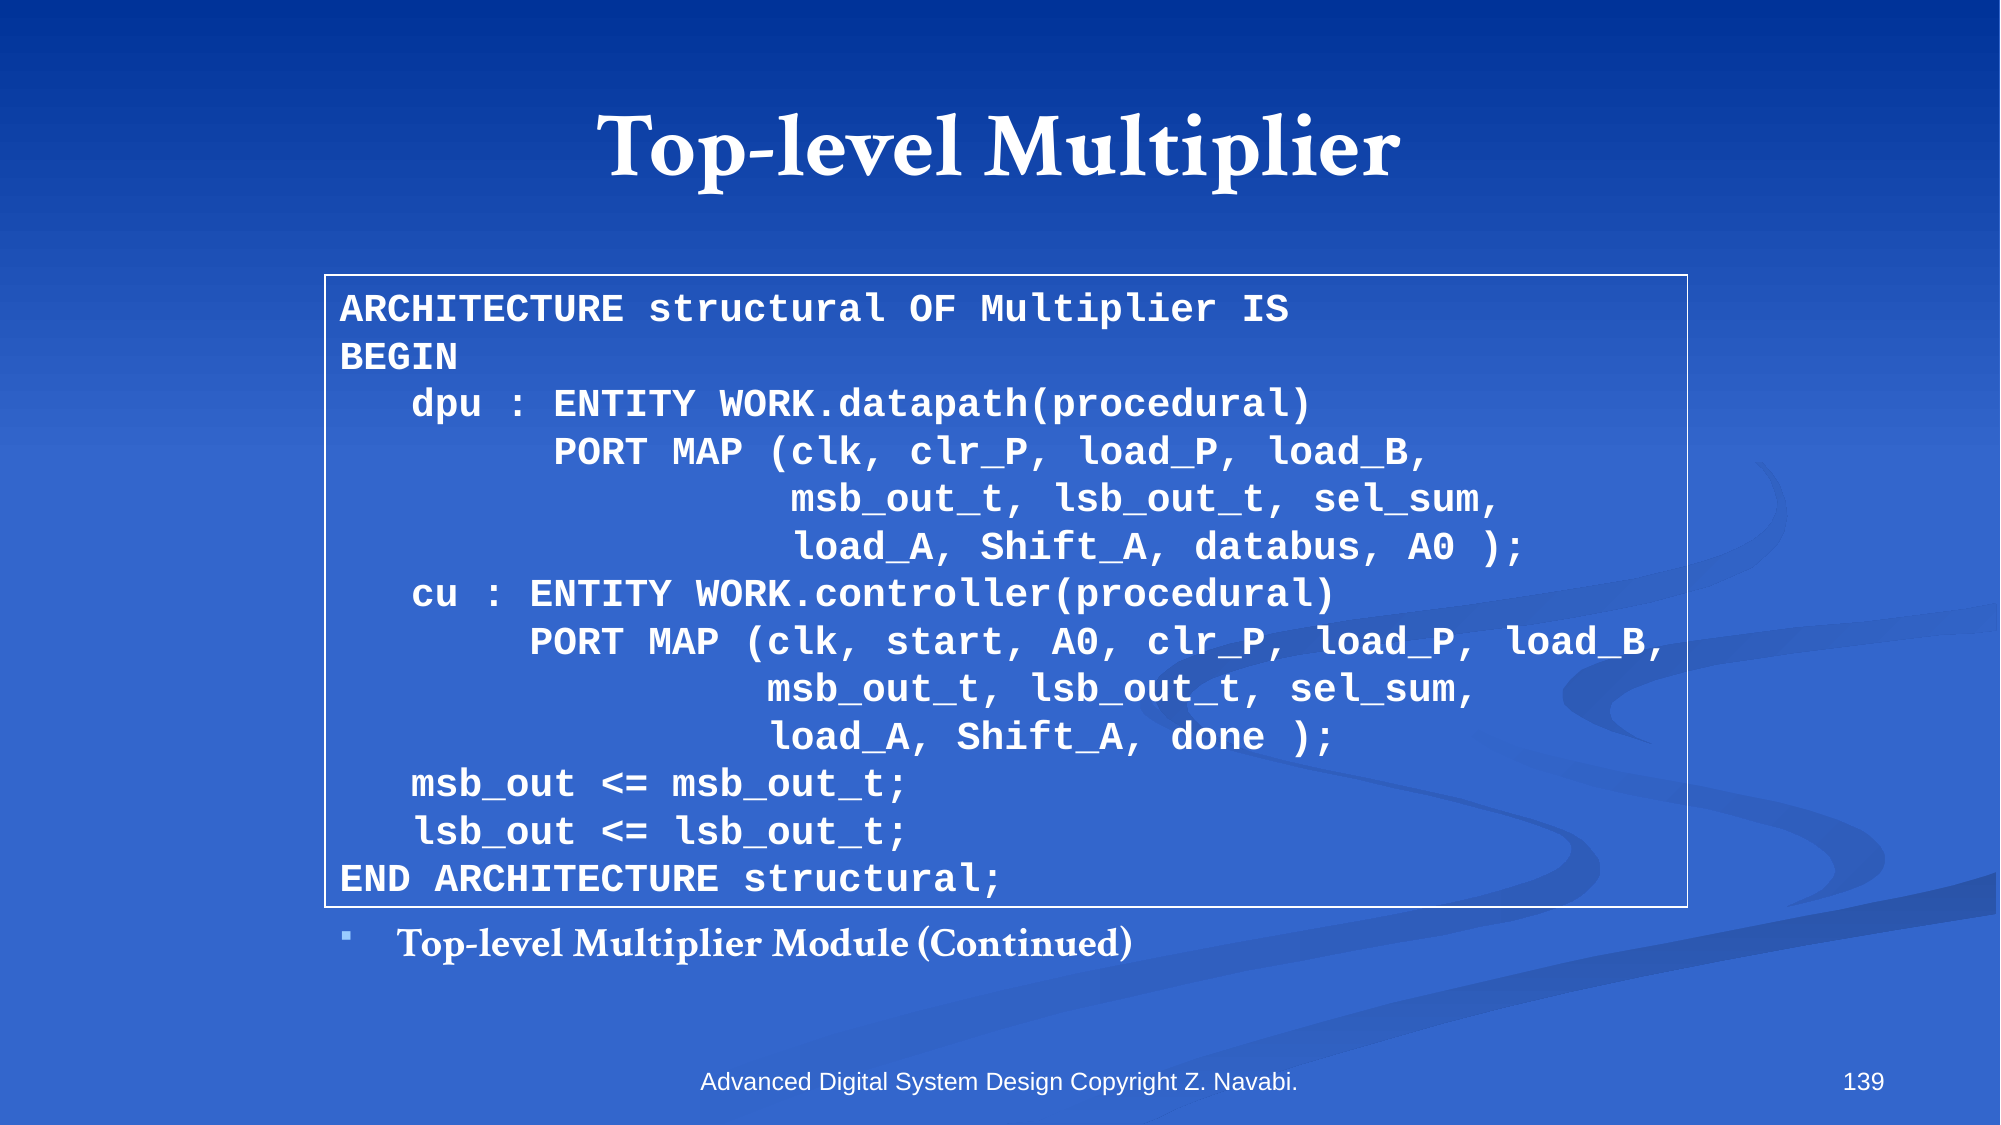

# Top-level Multiplier
ARCHITECTURE structural OF Multiplier IS
BEGIN
   dpu : ENTITY WORK.datapath(procedural)
         PORT MAP (clk, clr_P, load_P, load_B,
                   msb_out_t, lsb_out_t, sel_sum,
                   load_A, Shift_A, databus, A0 );
   cu : ENTITY WORK.controller(procedural)
        PORT MAP (clk, start, A0, clr_P, load_P, load_B,
                  msb_out_t, lsb_out_t, sel_sum,
                  load_A, Shift_A, done );
   msb_out <= msb_out_t;
   lsb_out <= lsb_out_t;
END ARCHITECTURE structural;
Top-level Multiplier Module (Continued)
Advanced Digital System Design Copyright Z. Navabi.
139